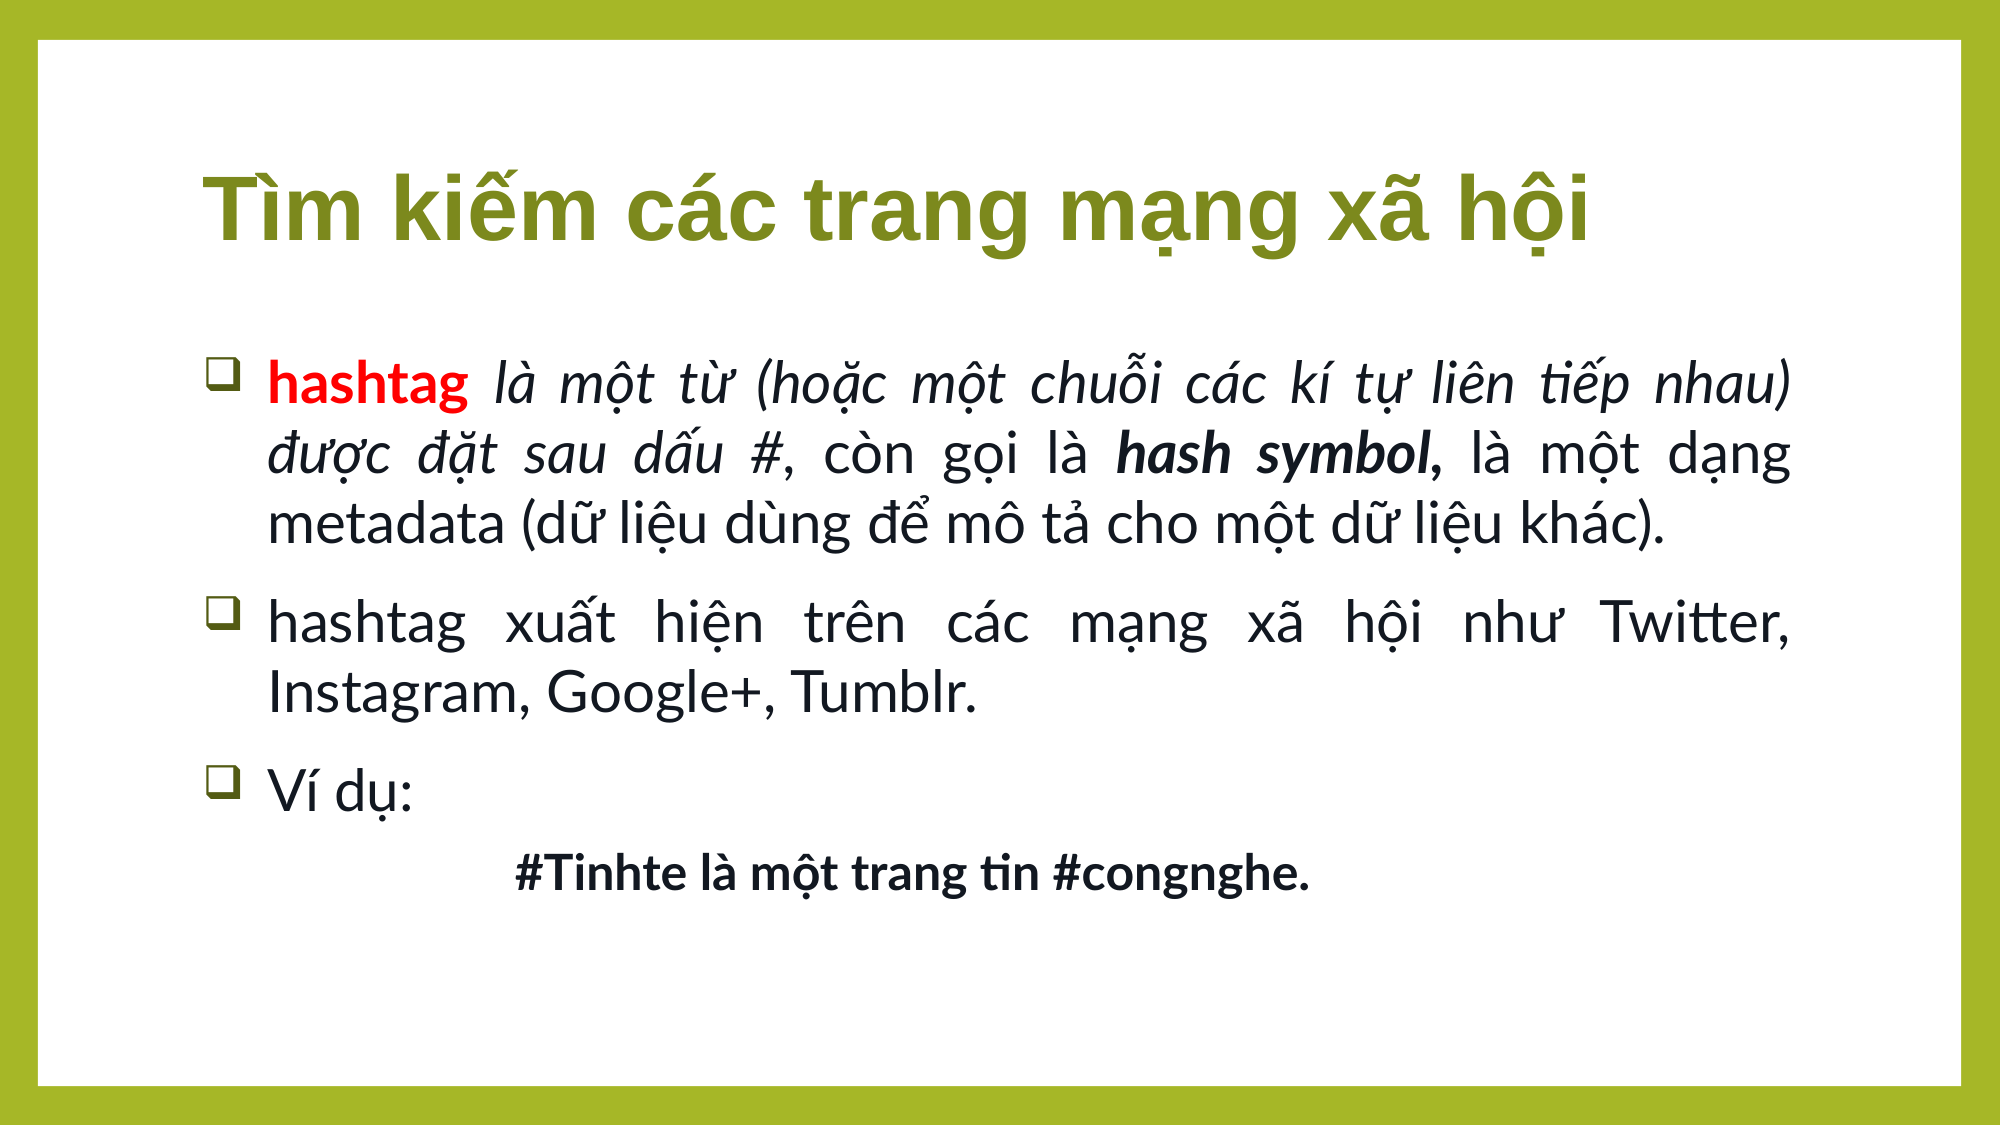

# Tìm kiếm các trang mạng xã hội
hashtag là một từ (hoặc một chuỗi các kí tự liên tiếp nhau) được đặt sau dấu #, còn gọi là hash symbol, là một dạng metadata (dữ liệu dùng để mô tả cho một dữ liệu khác).
hashtag xuất hiện trên các mạng xã hội như Twitter, Instagram, Google+, Tumblr.
Ví dụ:
#Tinhte là một trang tin #congnghe.